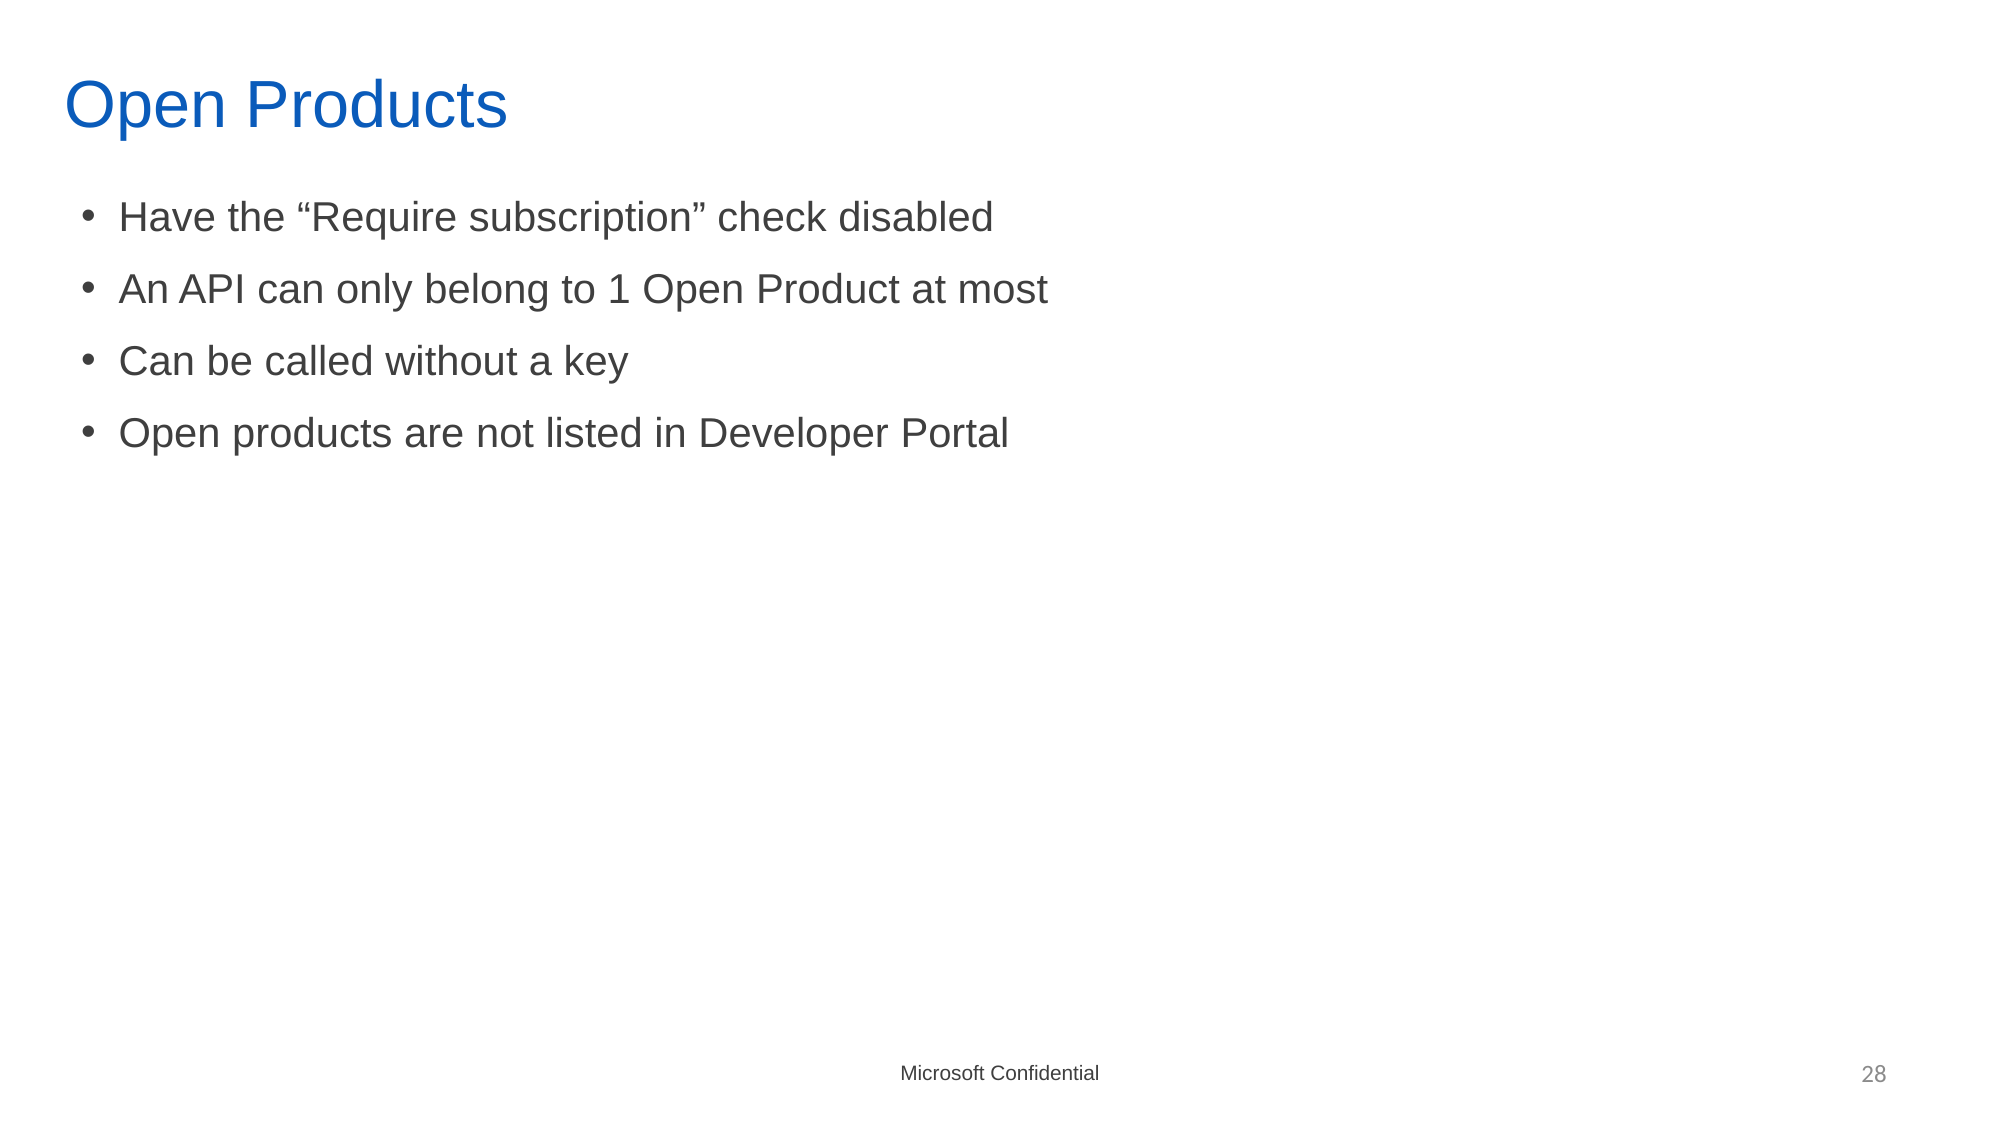

# Open Products
Have the “Require subscription” check disabled
An API can only belong to 1 Open Product at most
Can be called without a key
Open products are not listed in Developer Portal
28